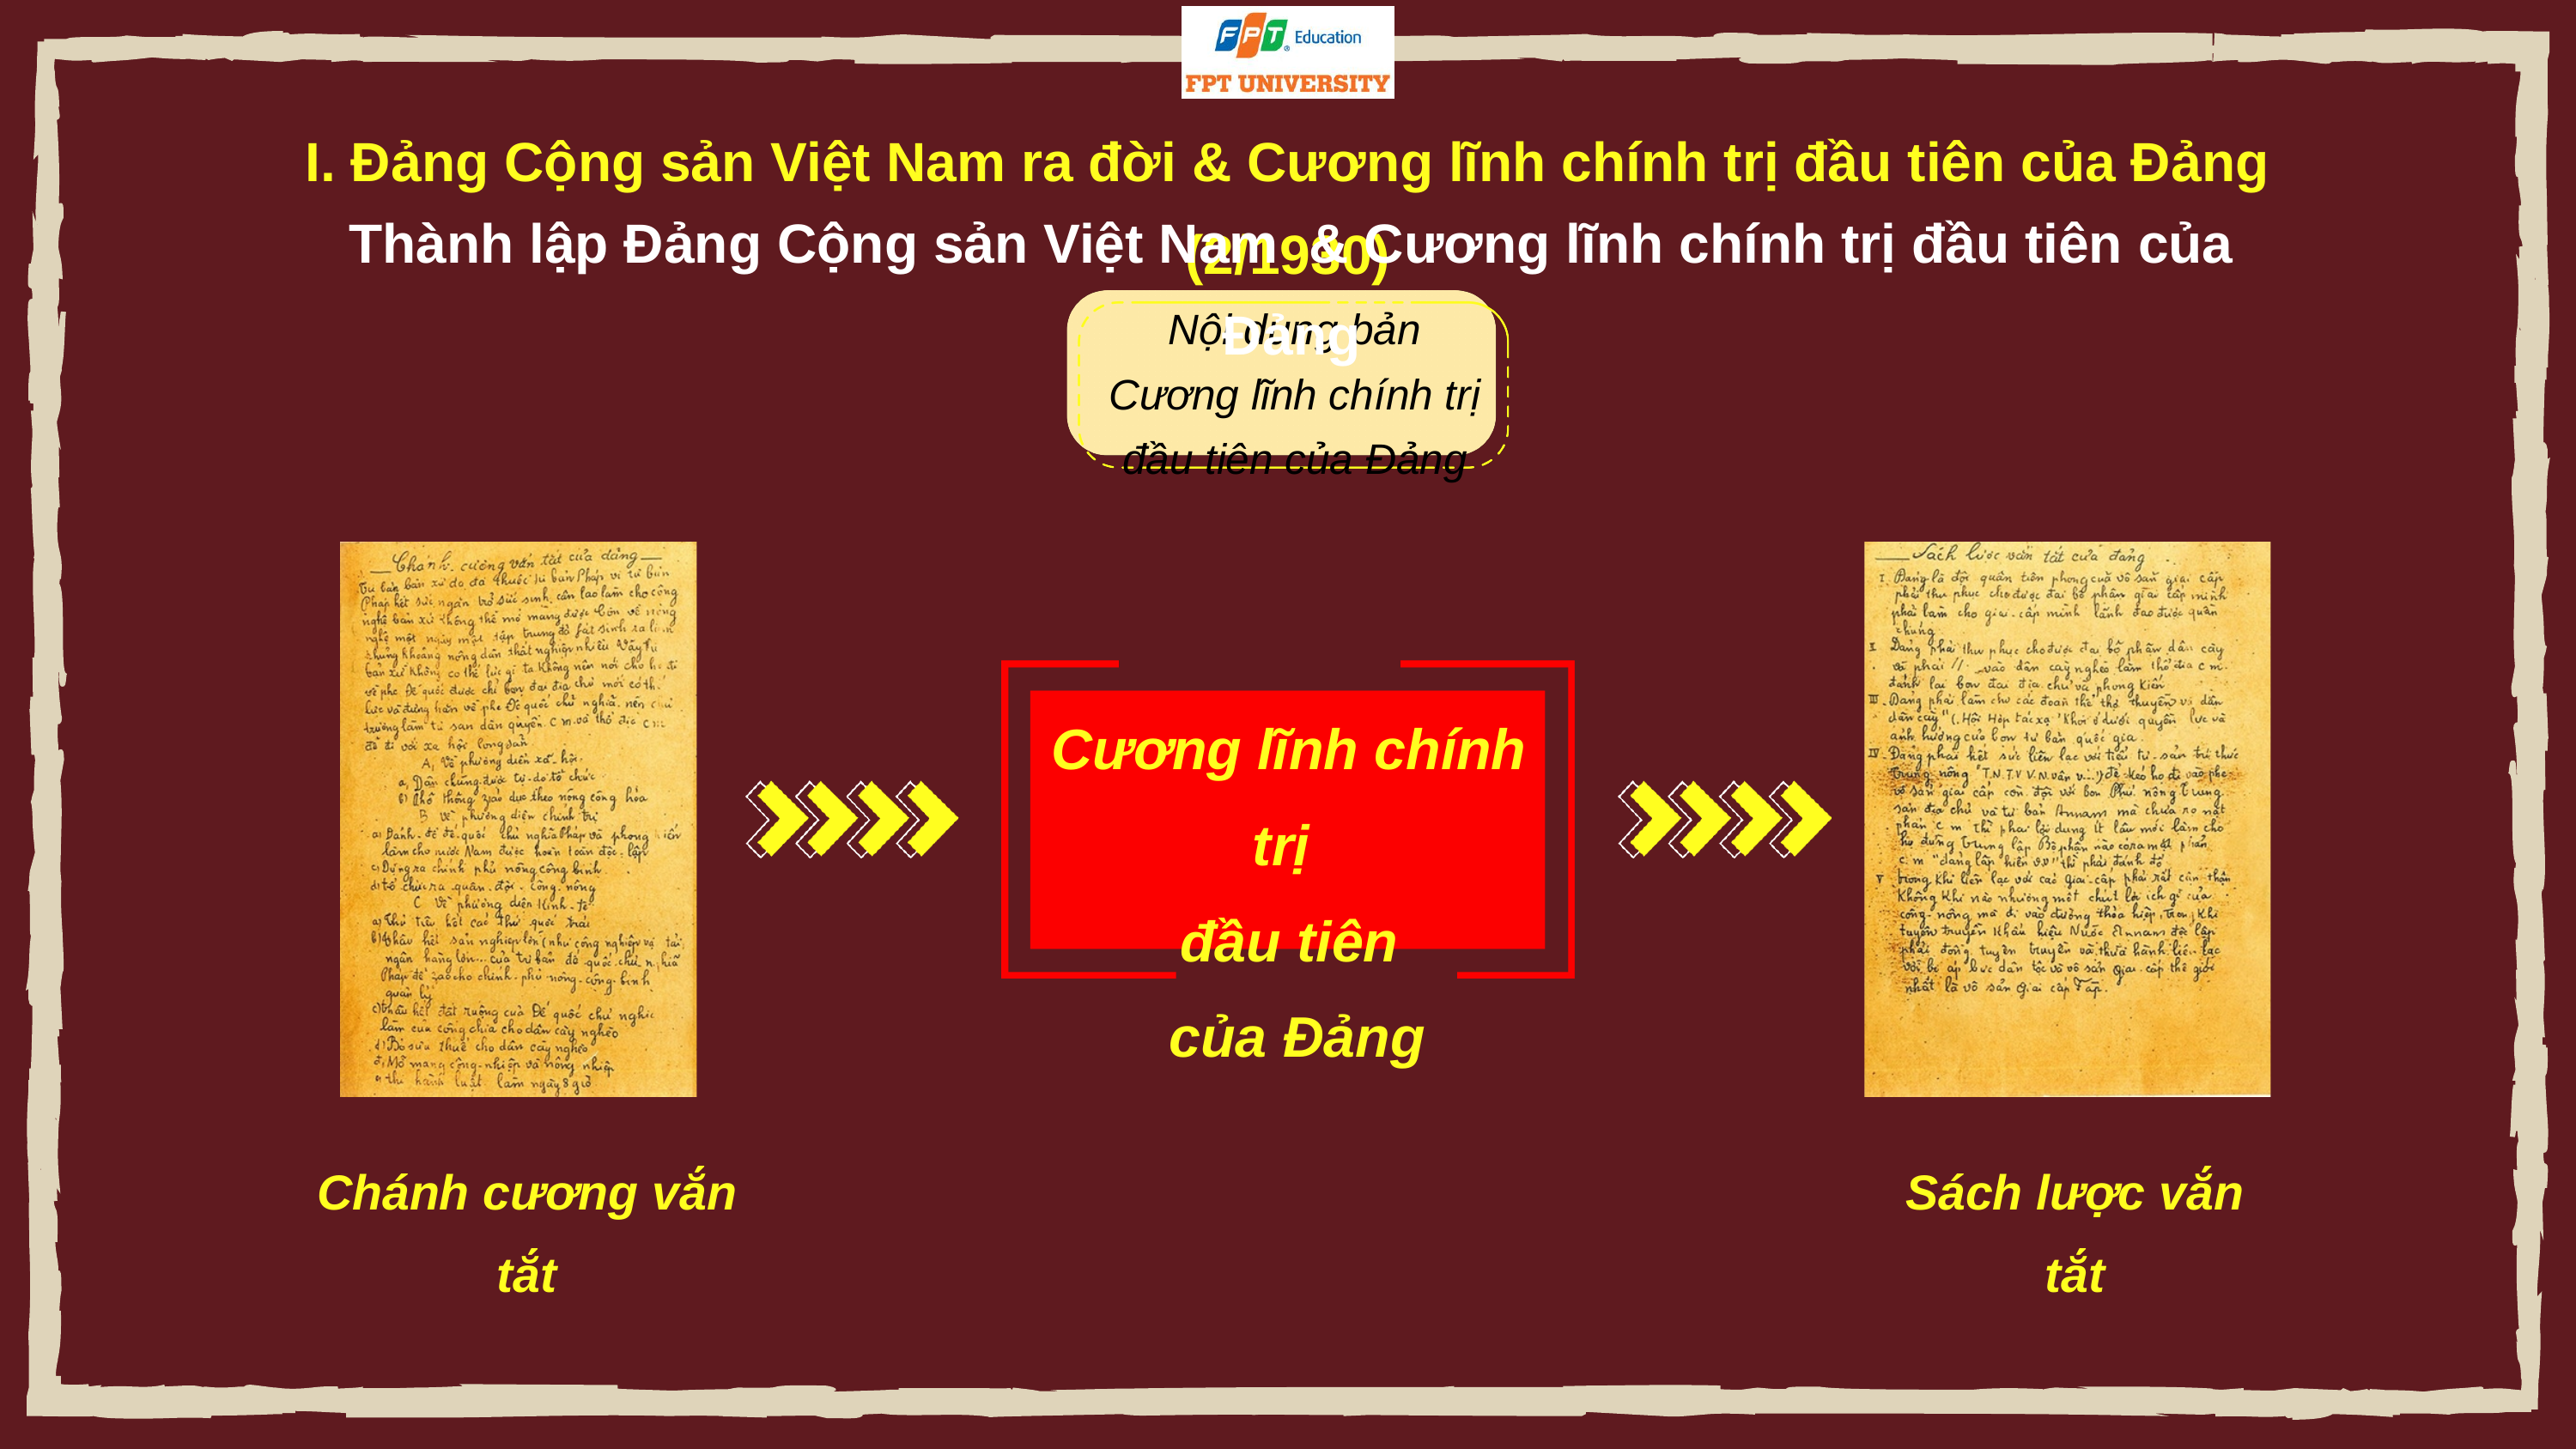

I. Đảng Cộng sản Việt Nam ra đời & Cương lĩnh chính trị đầu tiên của Đảng (2/1930)
Thành lập Đảng Cộng sản Việt Nam  & Cương lĩnh chính trị đầu tiên của Đảng
Nội dung bản
 Cương lĩnh chính trị
đầu tiên của Đảng

Cương lĩnh chính trị
đầu tiên
 của Đảng

Chánh cương vắn tắt
Sách lược vắn tắt